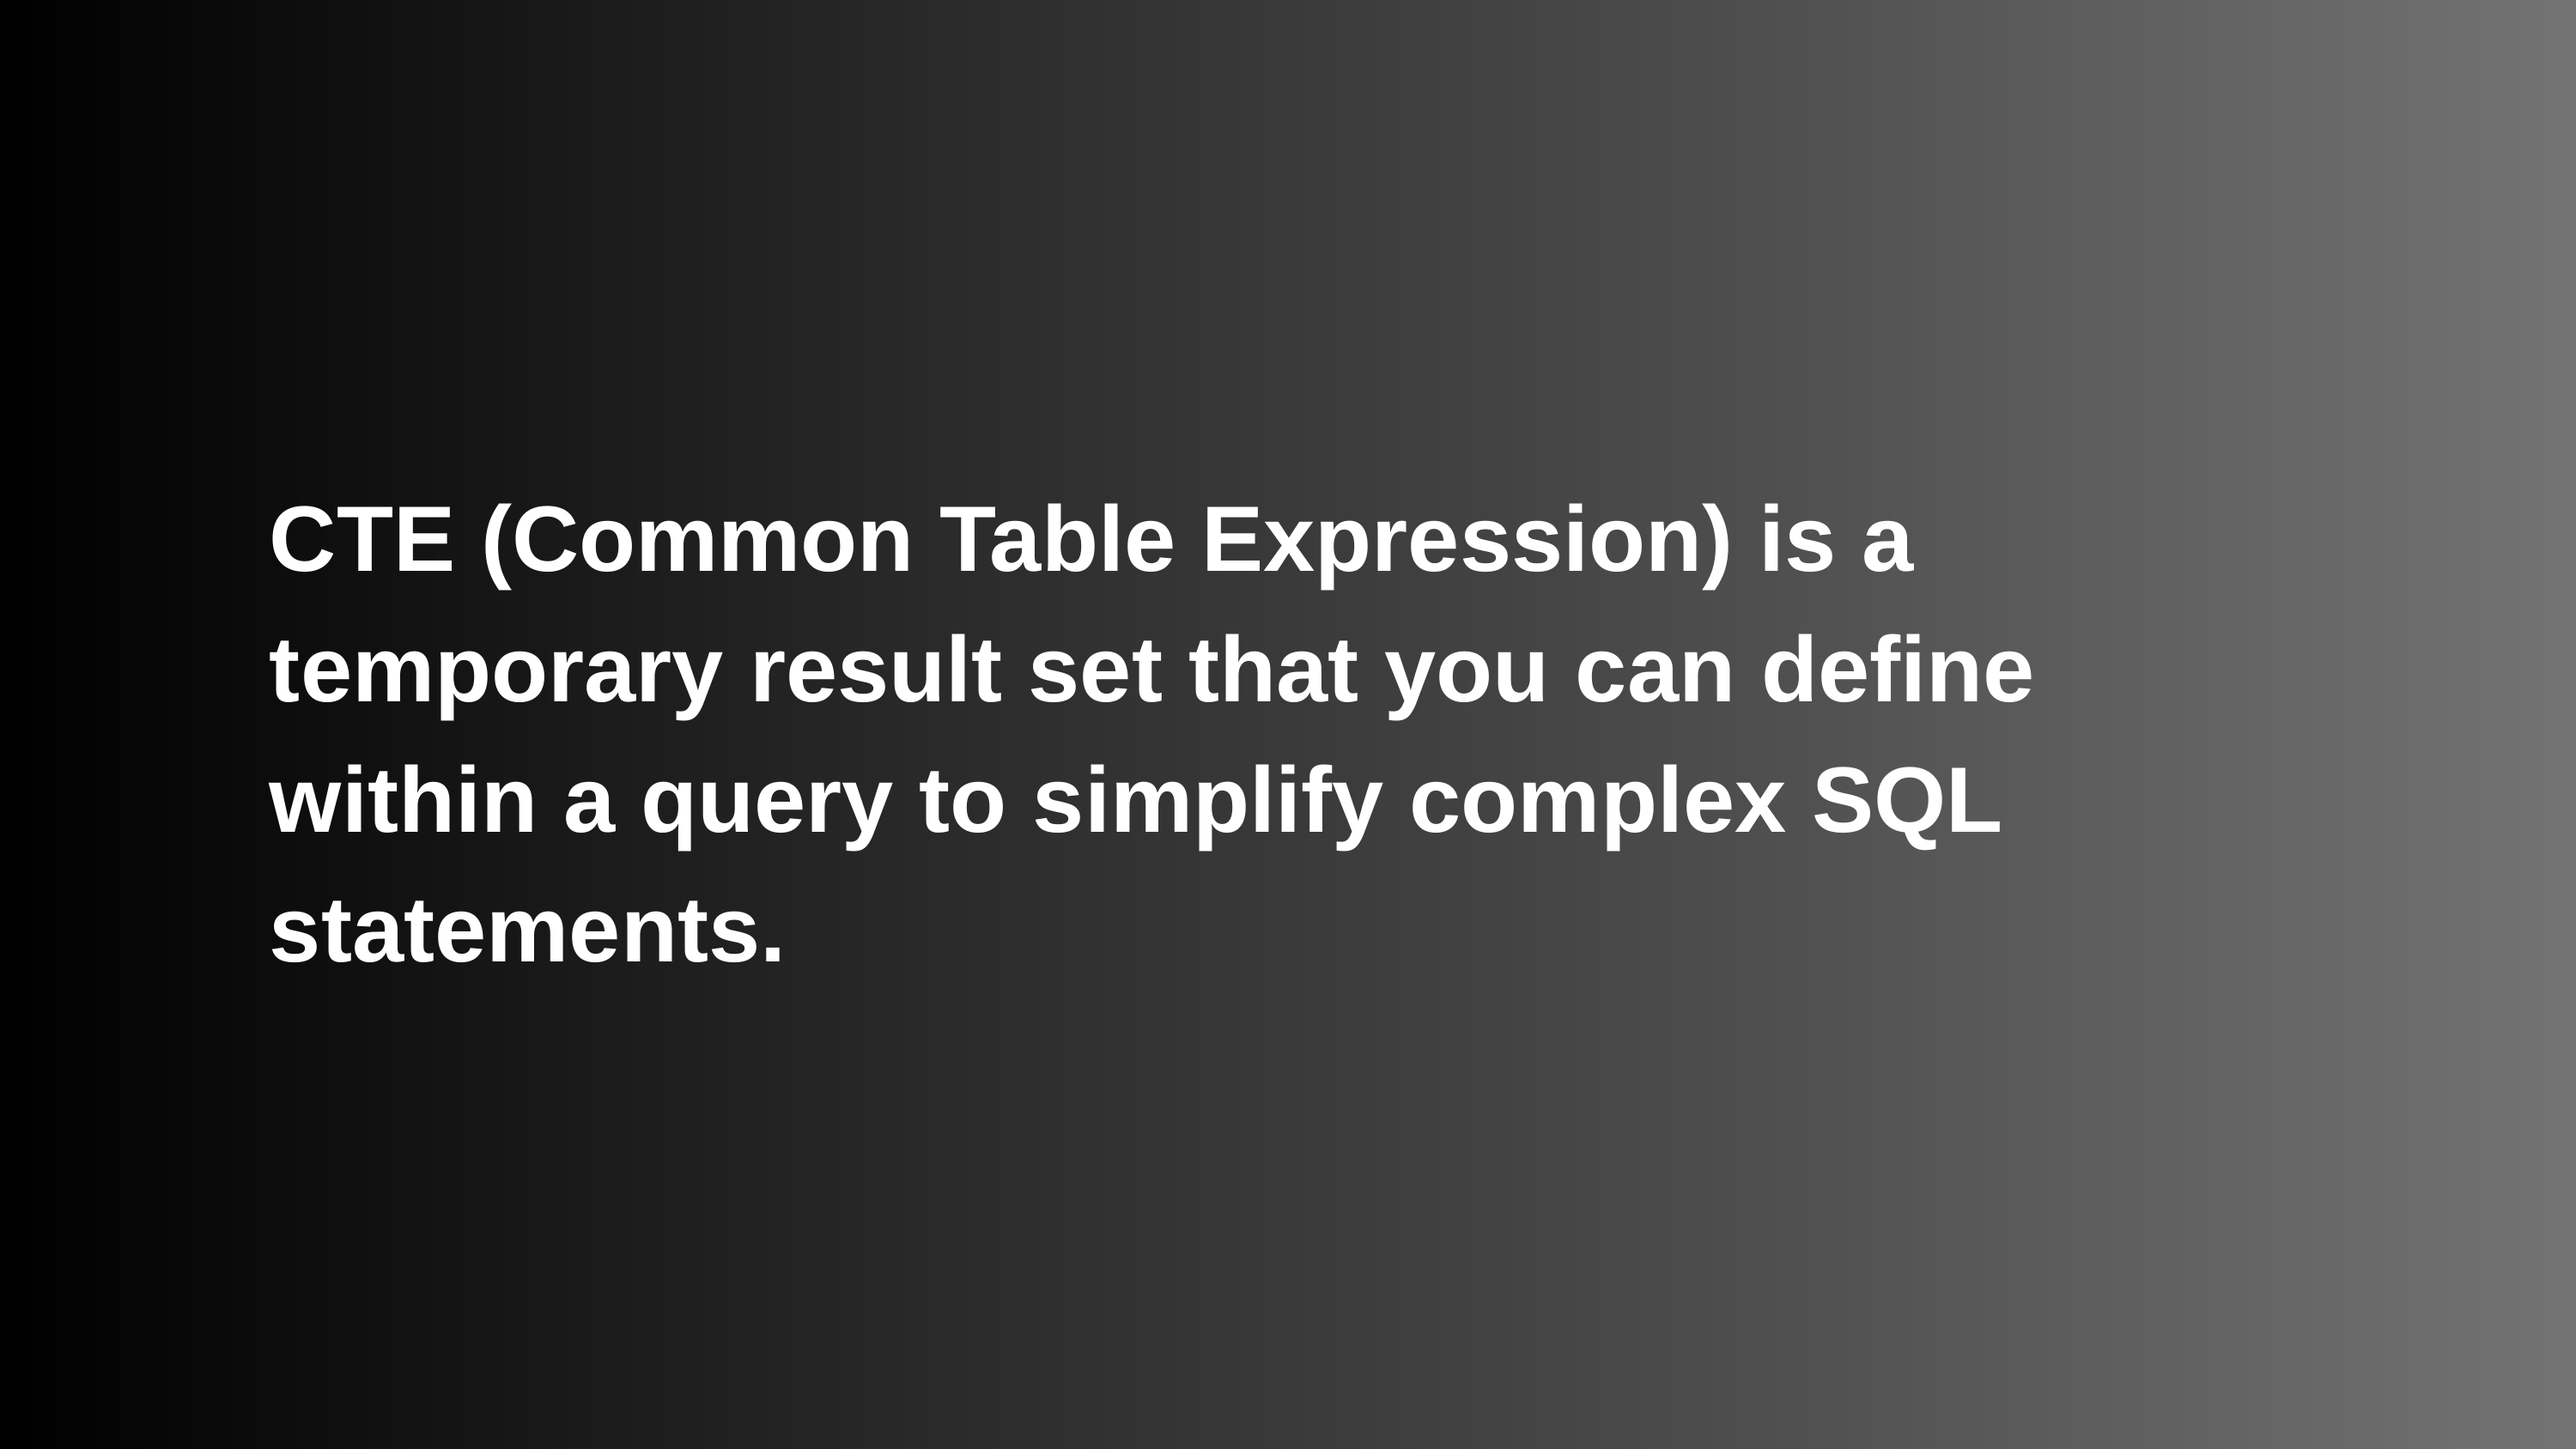

CTE (Common Table Expression) is a temporary result set that you can define within a query to simplify complex SQL statements.